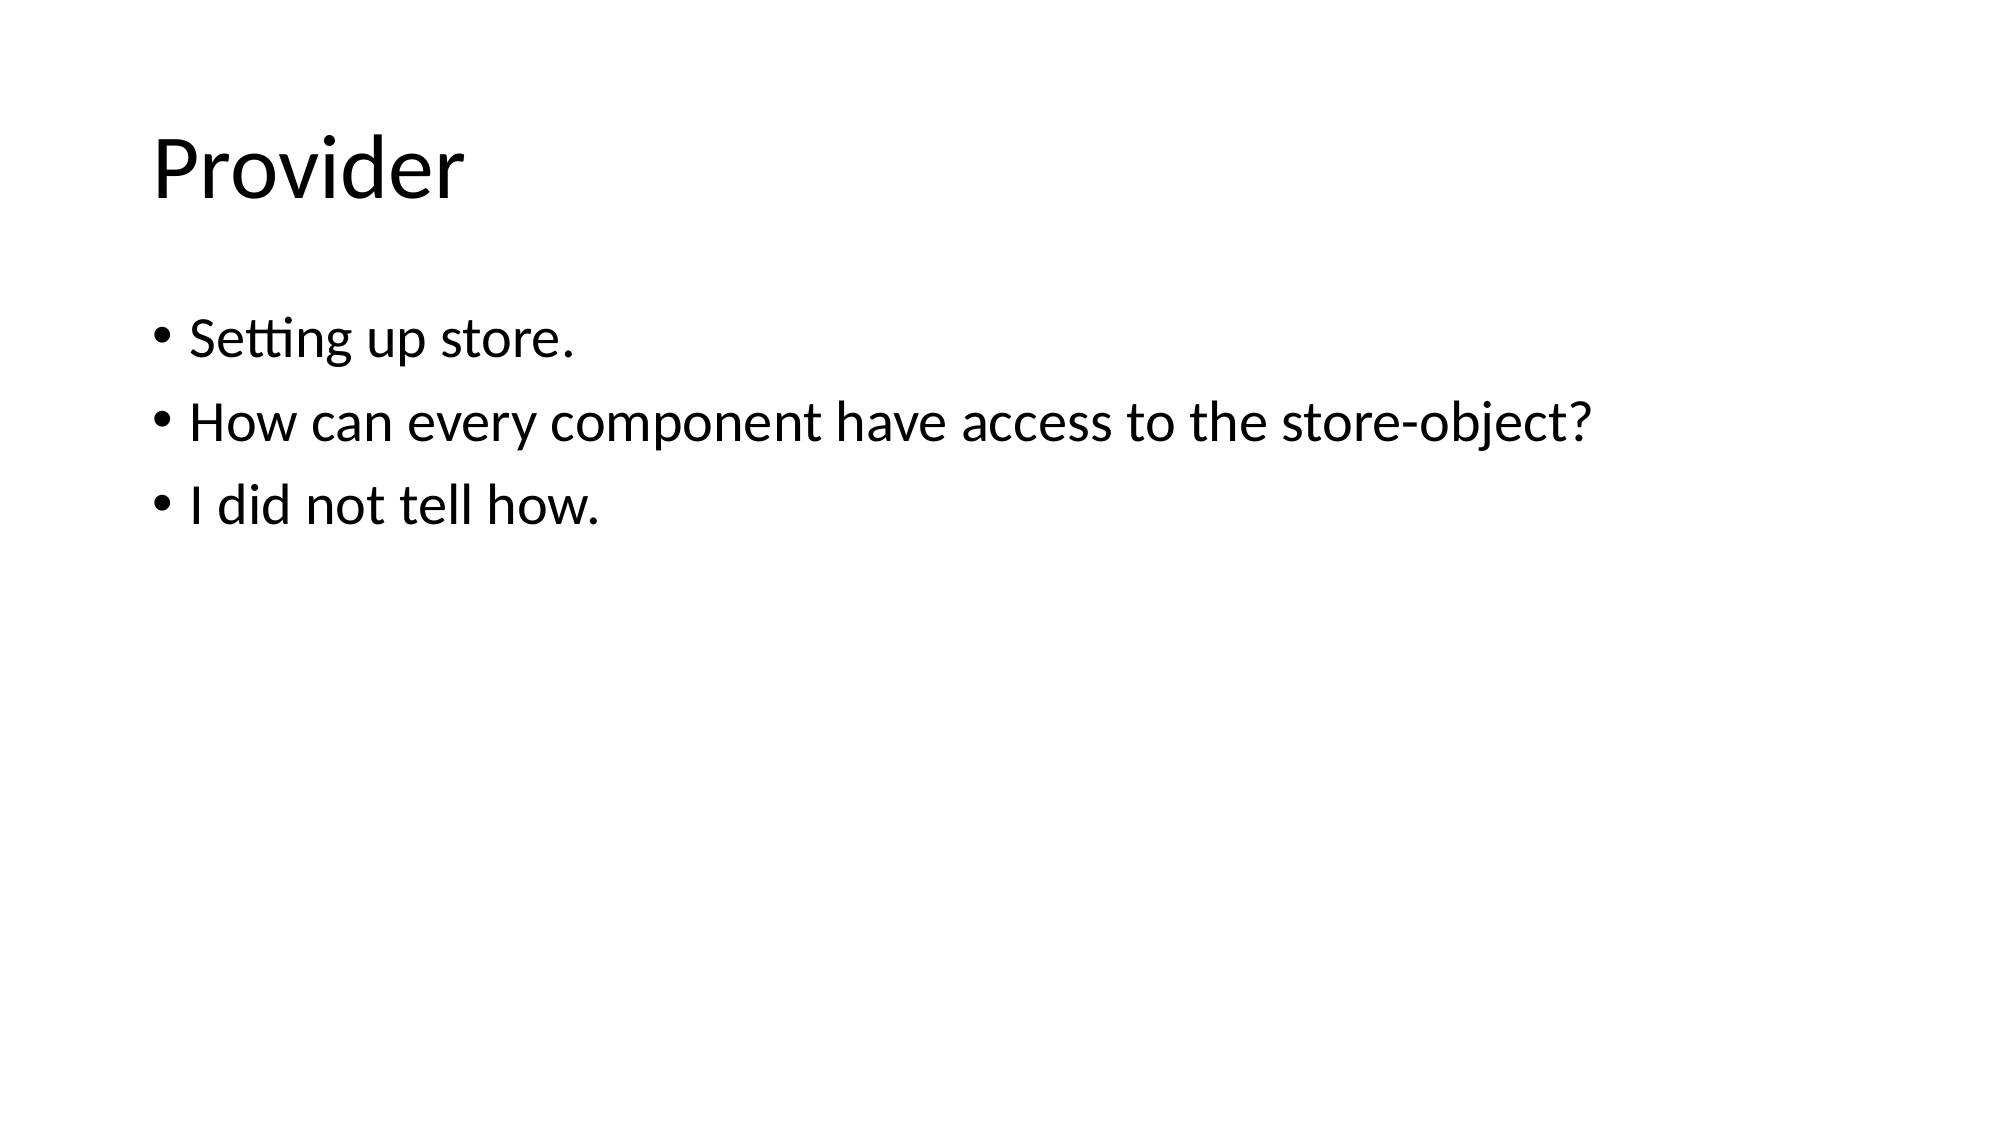

# Provider
Setting up store.
How can every component have access to the store-object?
I did not tell how.